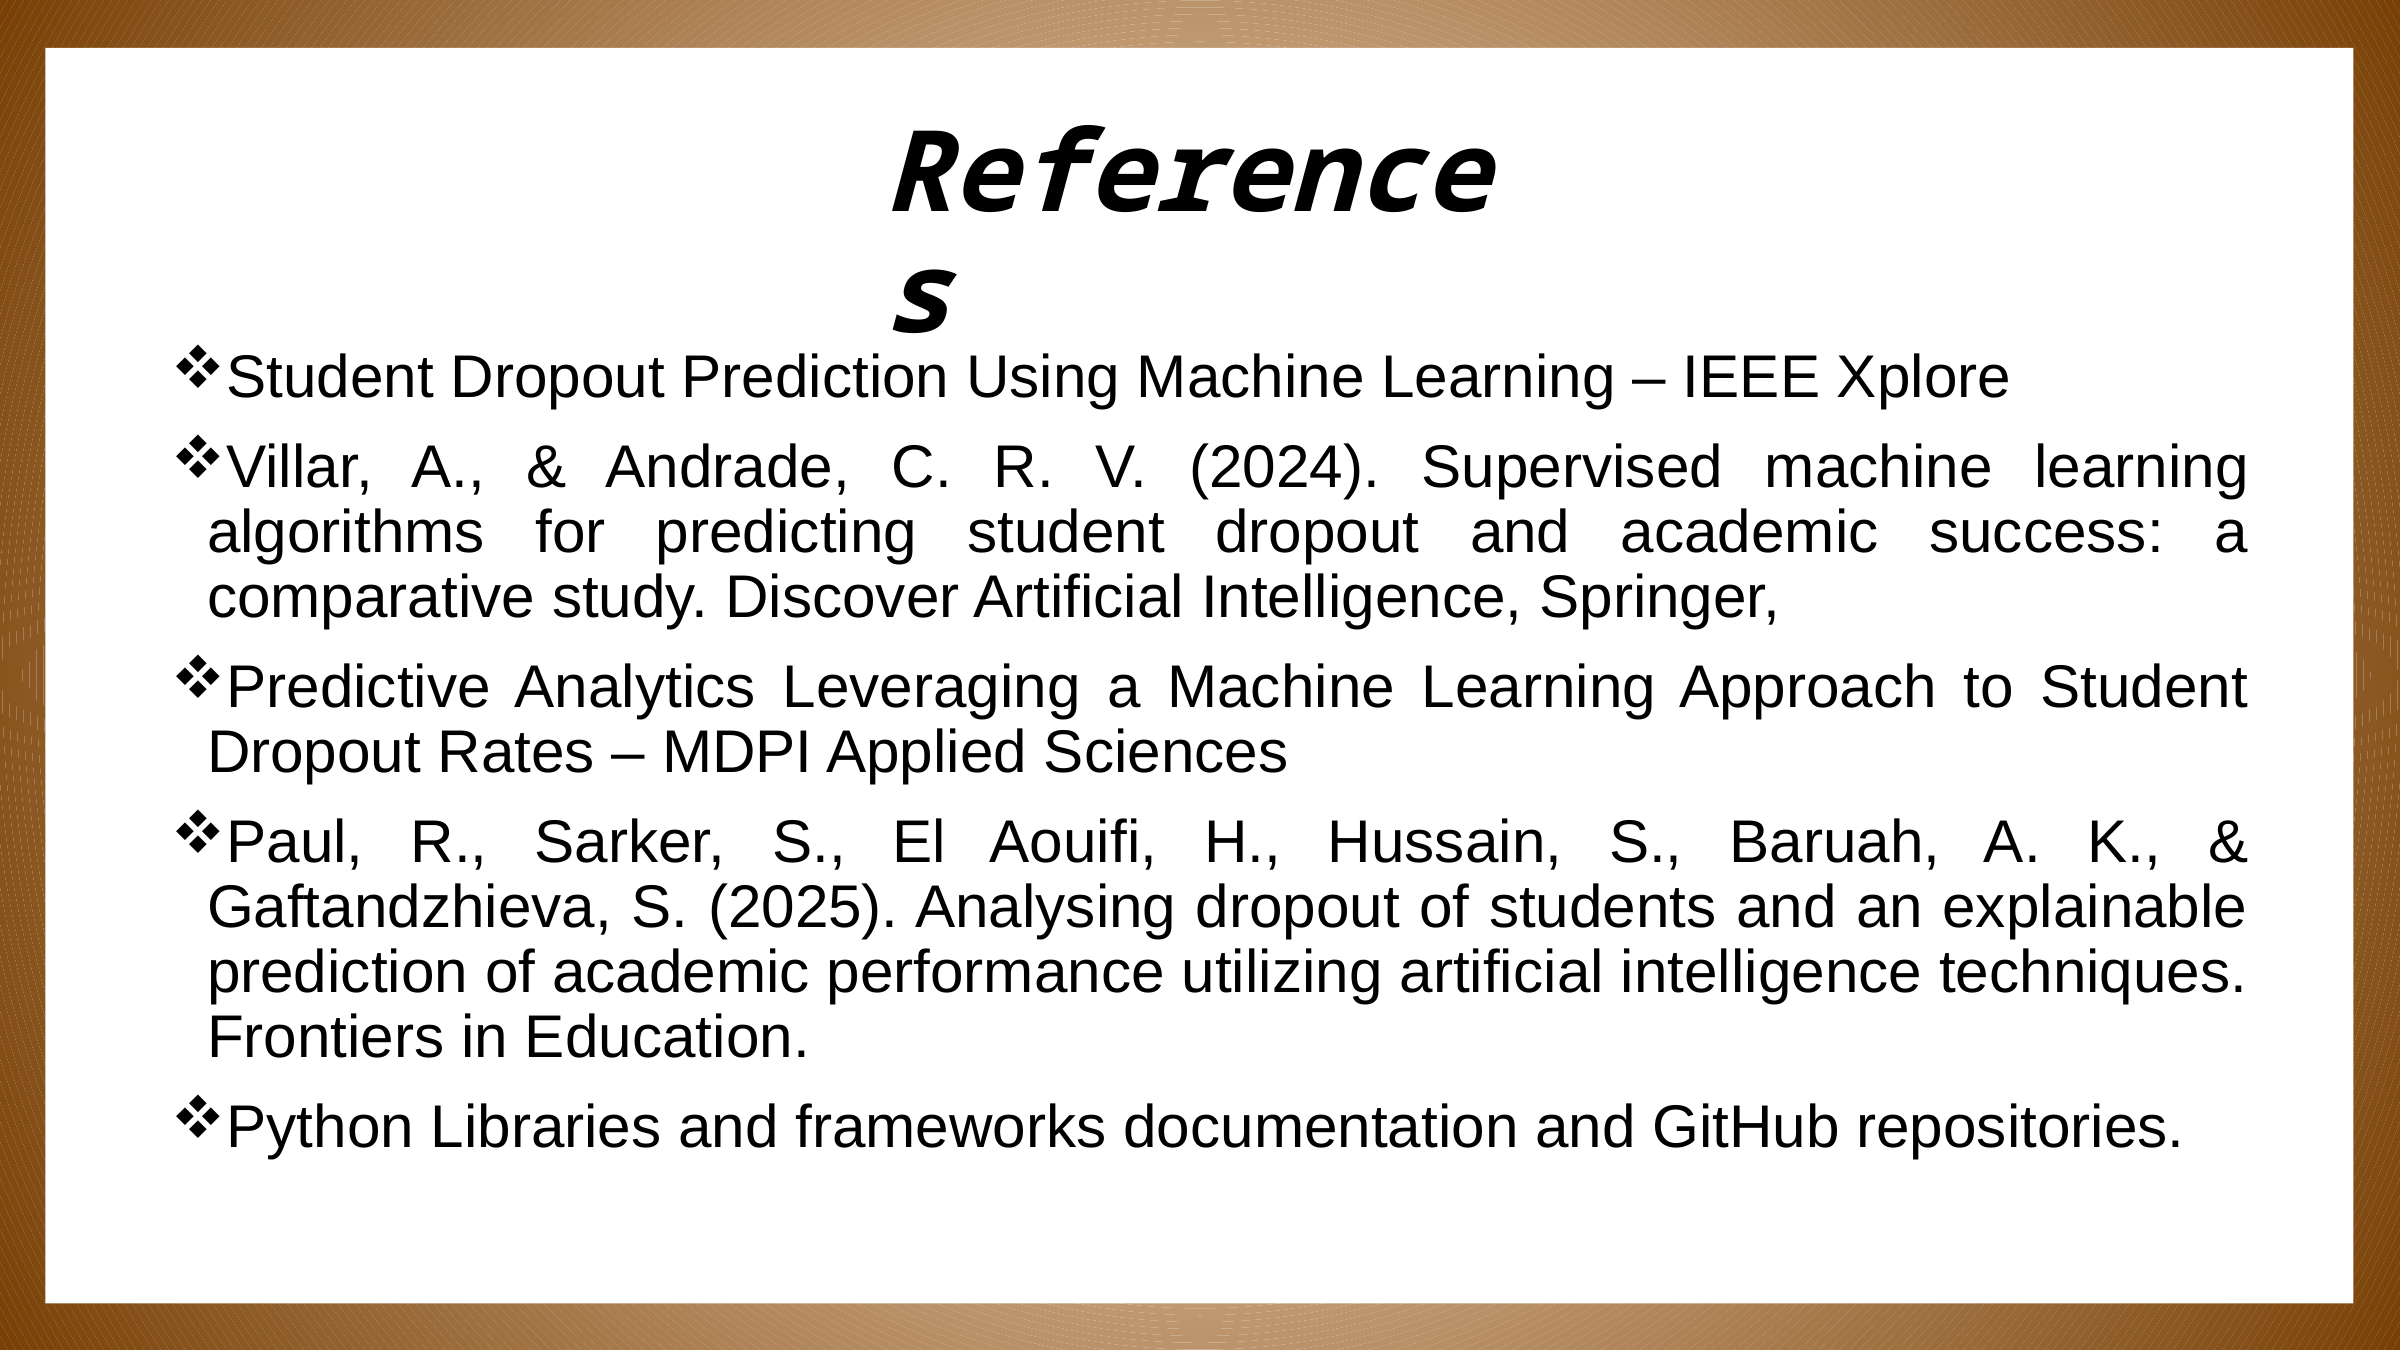

# References
Student Dropout Prediction Using Machine Learning – IEEE Xplore
Villar, A., & Andrade, C. R. V. (2024). Supervised machine learning algorithms for predicting student dropout and academic success: a comparative study. Discover Artificial Intelligence, Springer,
Predictive Analytics Leveraging a Machine Learning Approach to Student Dropout Rates – MDPI Applied Sciences
Paul, R., Sarker, S., El Aouifi, H., Hussain, S., Baruah, A. K., & Gaftandzhieva, S. (2025). Analysing dropout of students and an explainable prediction of academic performance utilizing artificial intelligence techniques. Frontiers in Education.
Python Libraries and frameworks documentation and GitHub repositories.